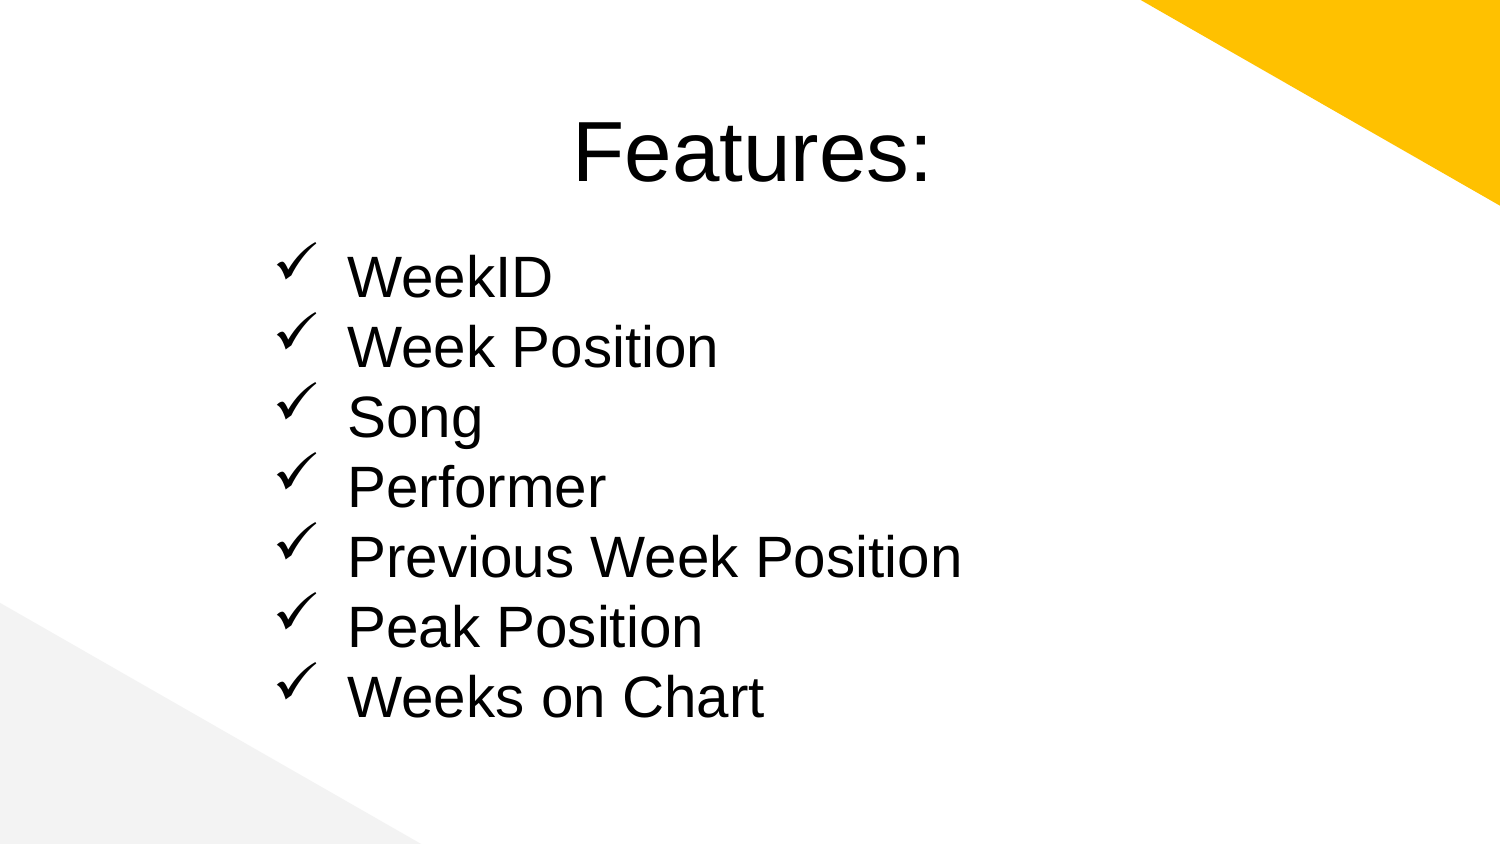

# Features:
WeekID
Week Position
Song
Performer
Previous Week Position
Peak Position
Weeks on Chart